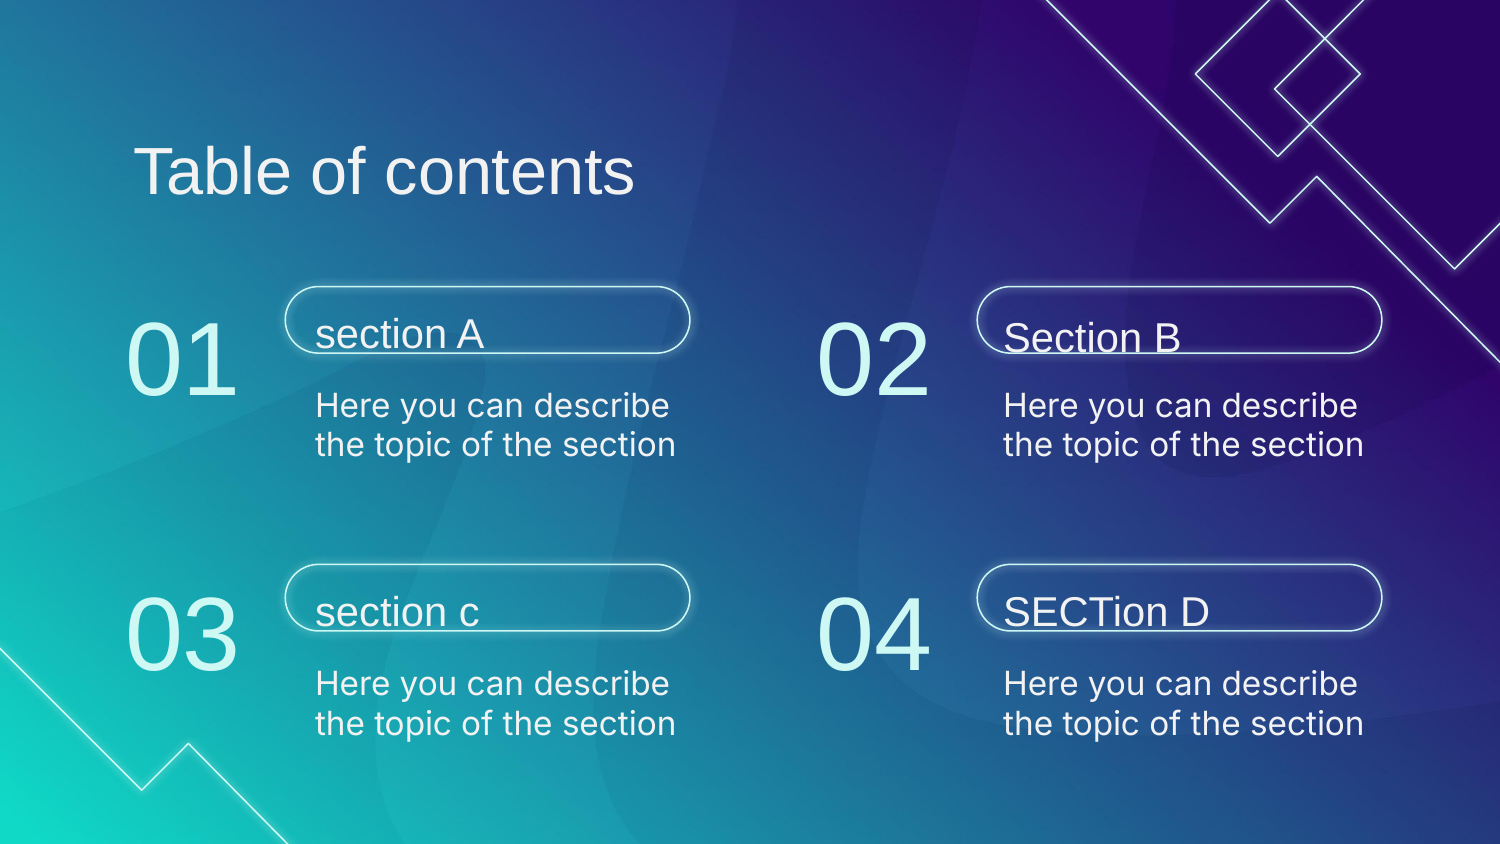

# Table of contents
01
02
Section B
section A

Here you can describe the topic of the section
Here you can describe the topic of the section
03
04
section c
SECTion D

Here you can describe the topic of the section
Here you can describe the topic of the section